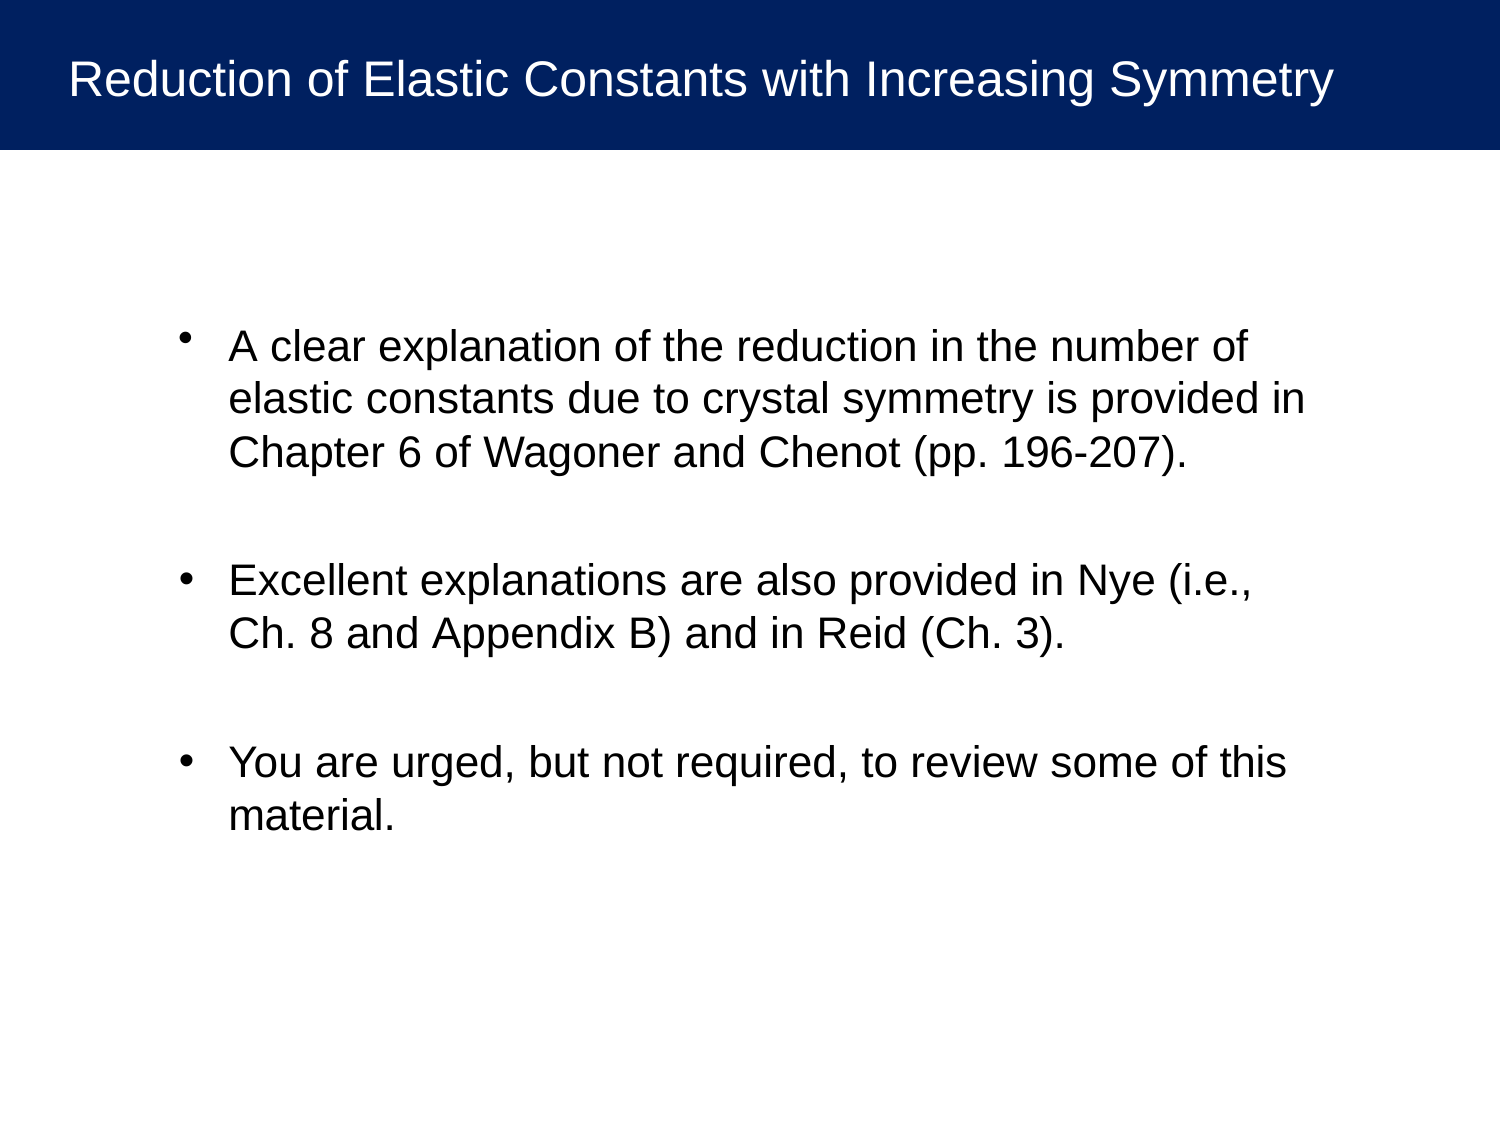

Reduction of Elastic Constants with Increasing Symmetry
A clear explanation of the reduction in the number of elastic constants due to crystal symmetry is provided in Chapter 6 of Wagoner and Chenot (pp. 196-207).

Excellent explanations are also provided in Nye (i.e., Ch. 8 and Appendix B) and in Reid (Ch. 3).

You are urged, but not required, to review some of this material.